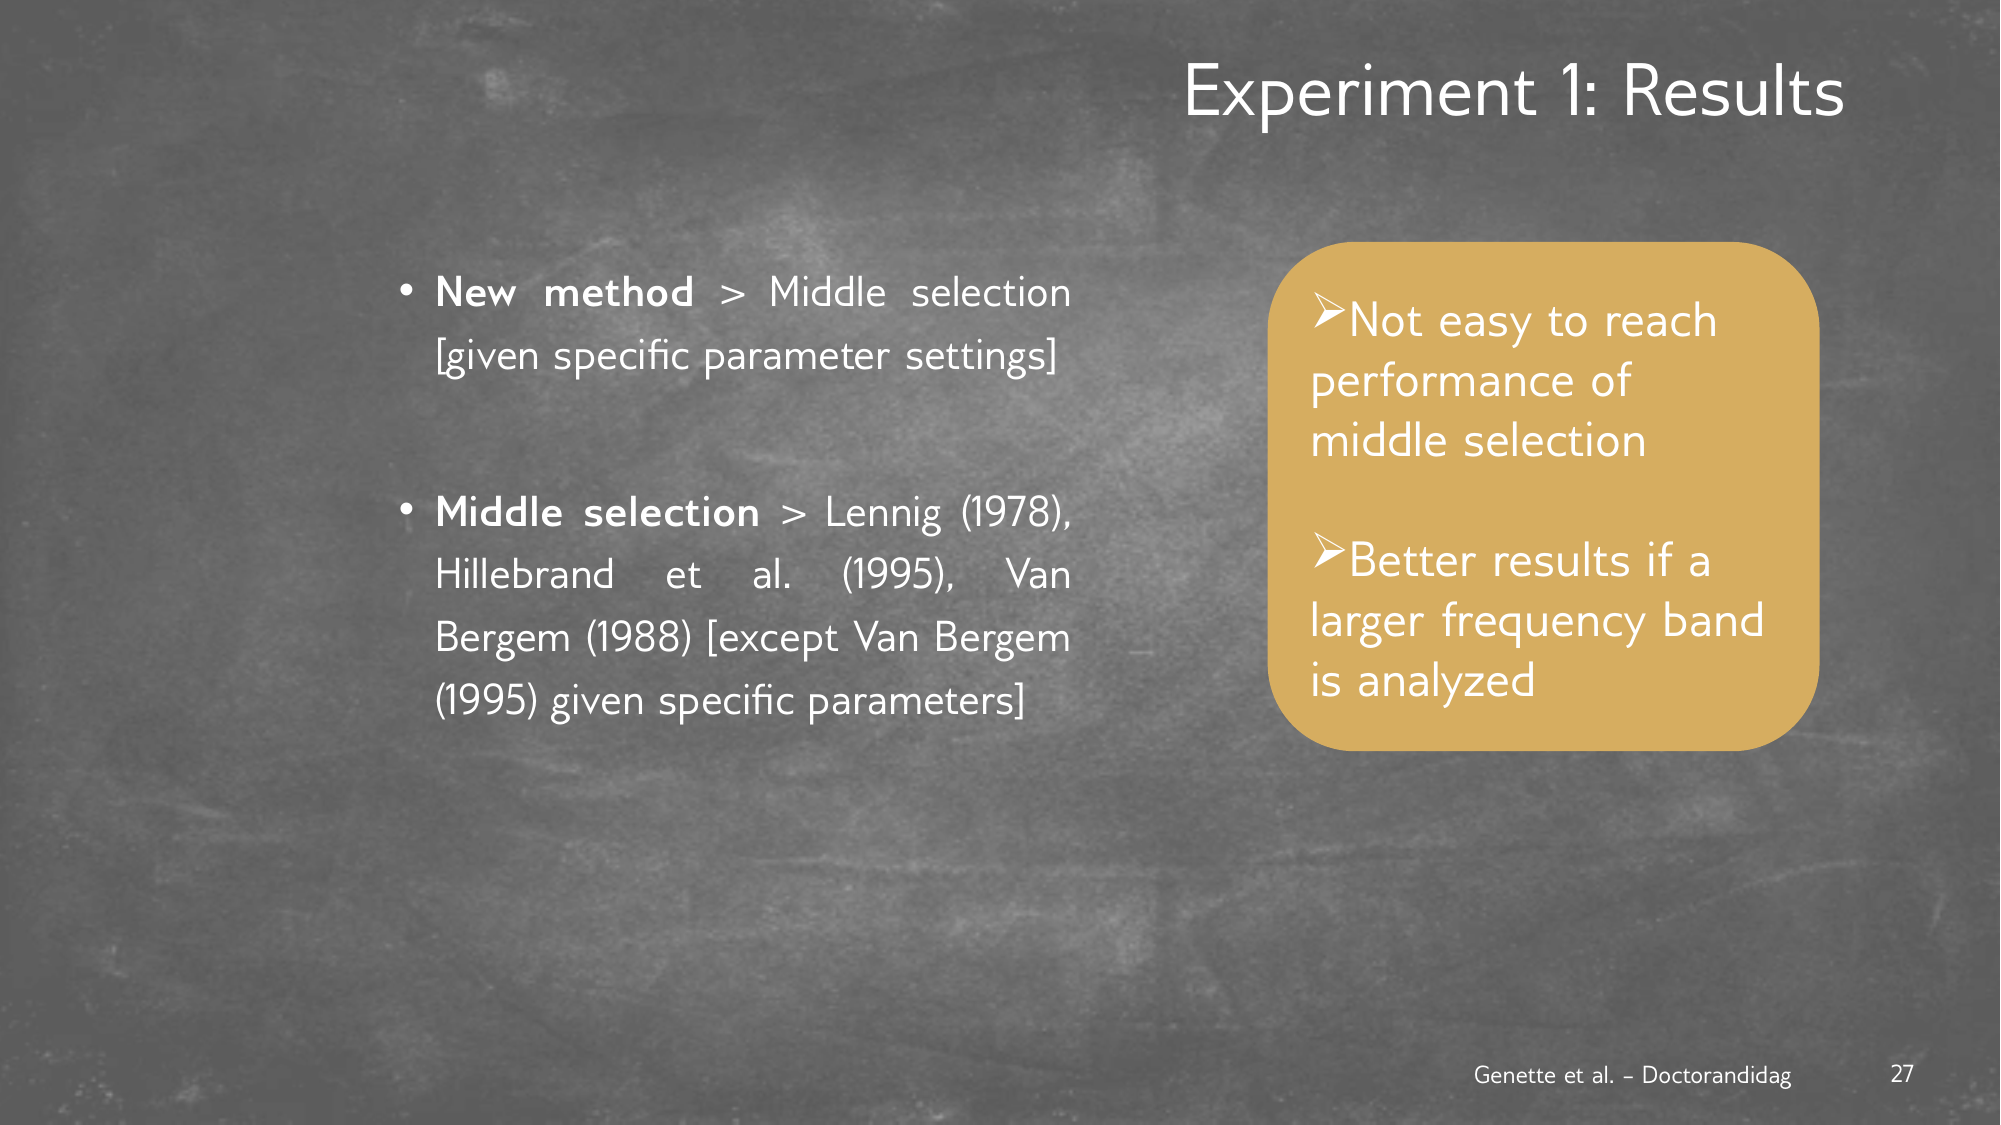

Experiment 1: Results
New method > Middle selection [given specific parameter settings]

Middle selection > Lennig (1978), Hillebrand et al. (1995), Van Bergem (1988) [except Van Bergem (1995) given specific parameters]
Not easy to reach performance of middle selection

Better results if a larger frequency band is analyzed
27
Genette et al. – Doctorandidag